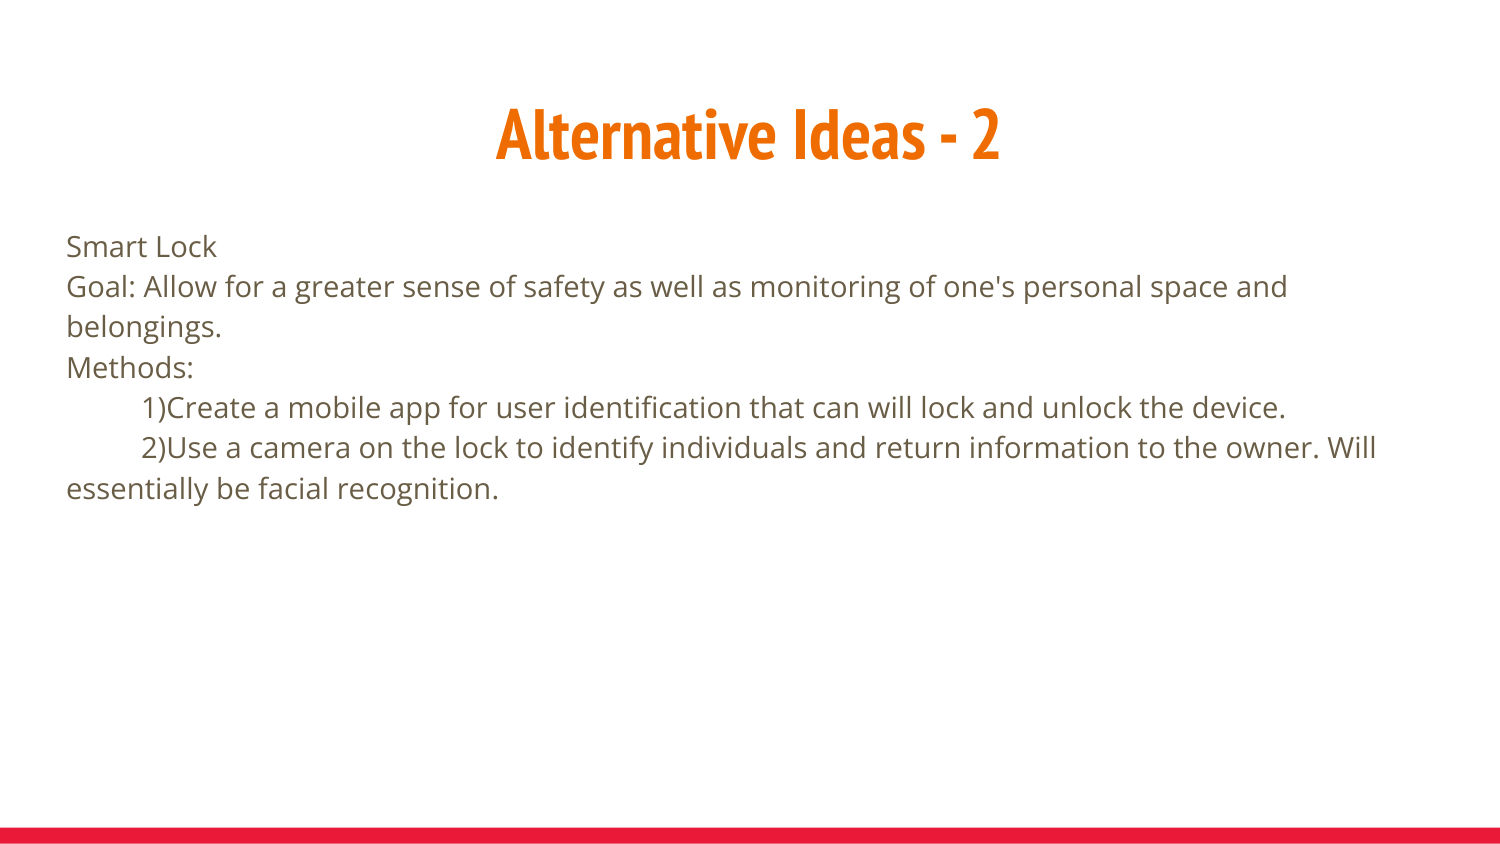

# Alternative Ideas - 2
Smart Lock
Goal: Allow for a greater sense of safety as well as monitoring of one's personal space and belongings.
Methods:
1)Create a mobile app for user identification that can will lock and unlock the device.
2)Use a camera on the lock to identify individuals and return information to the owner. Will essentially be facial recognition.